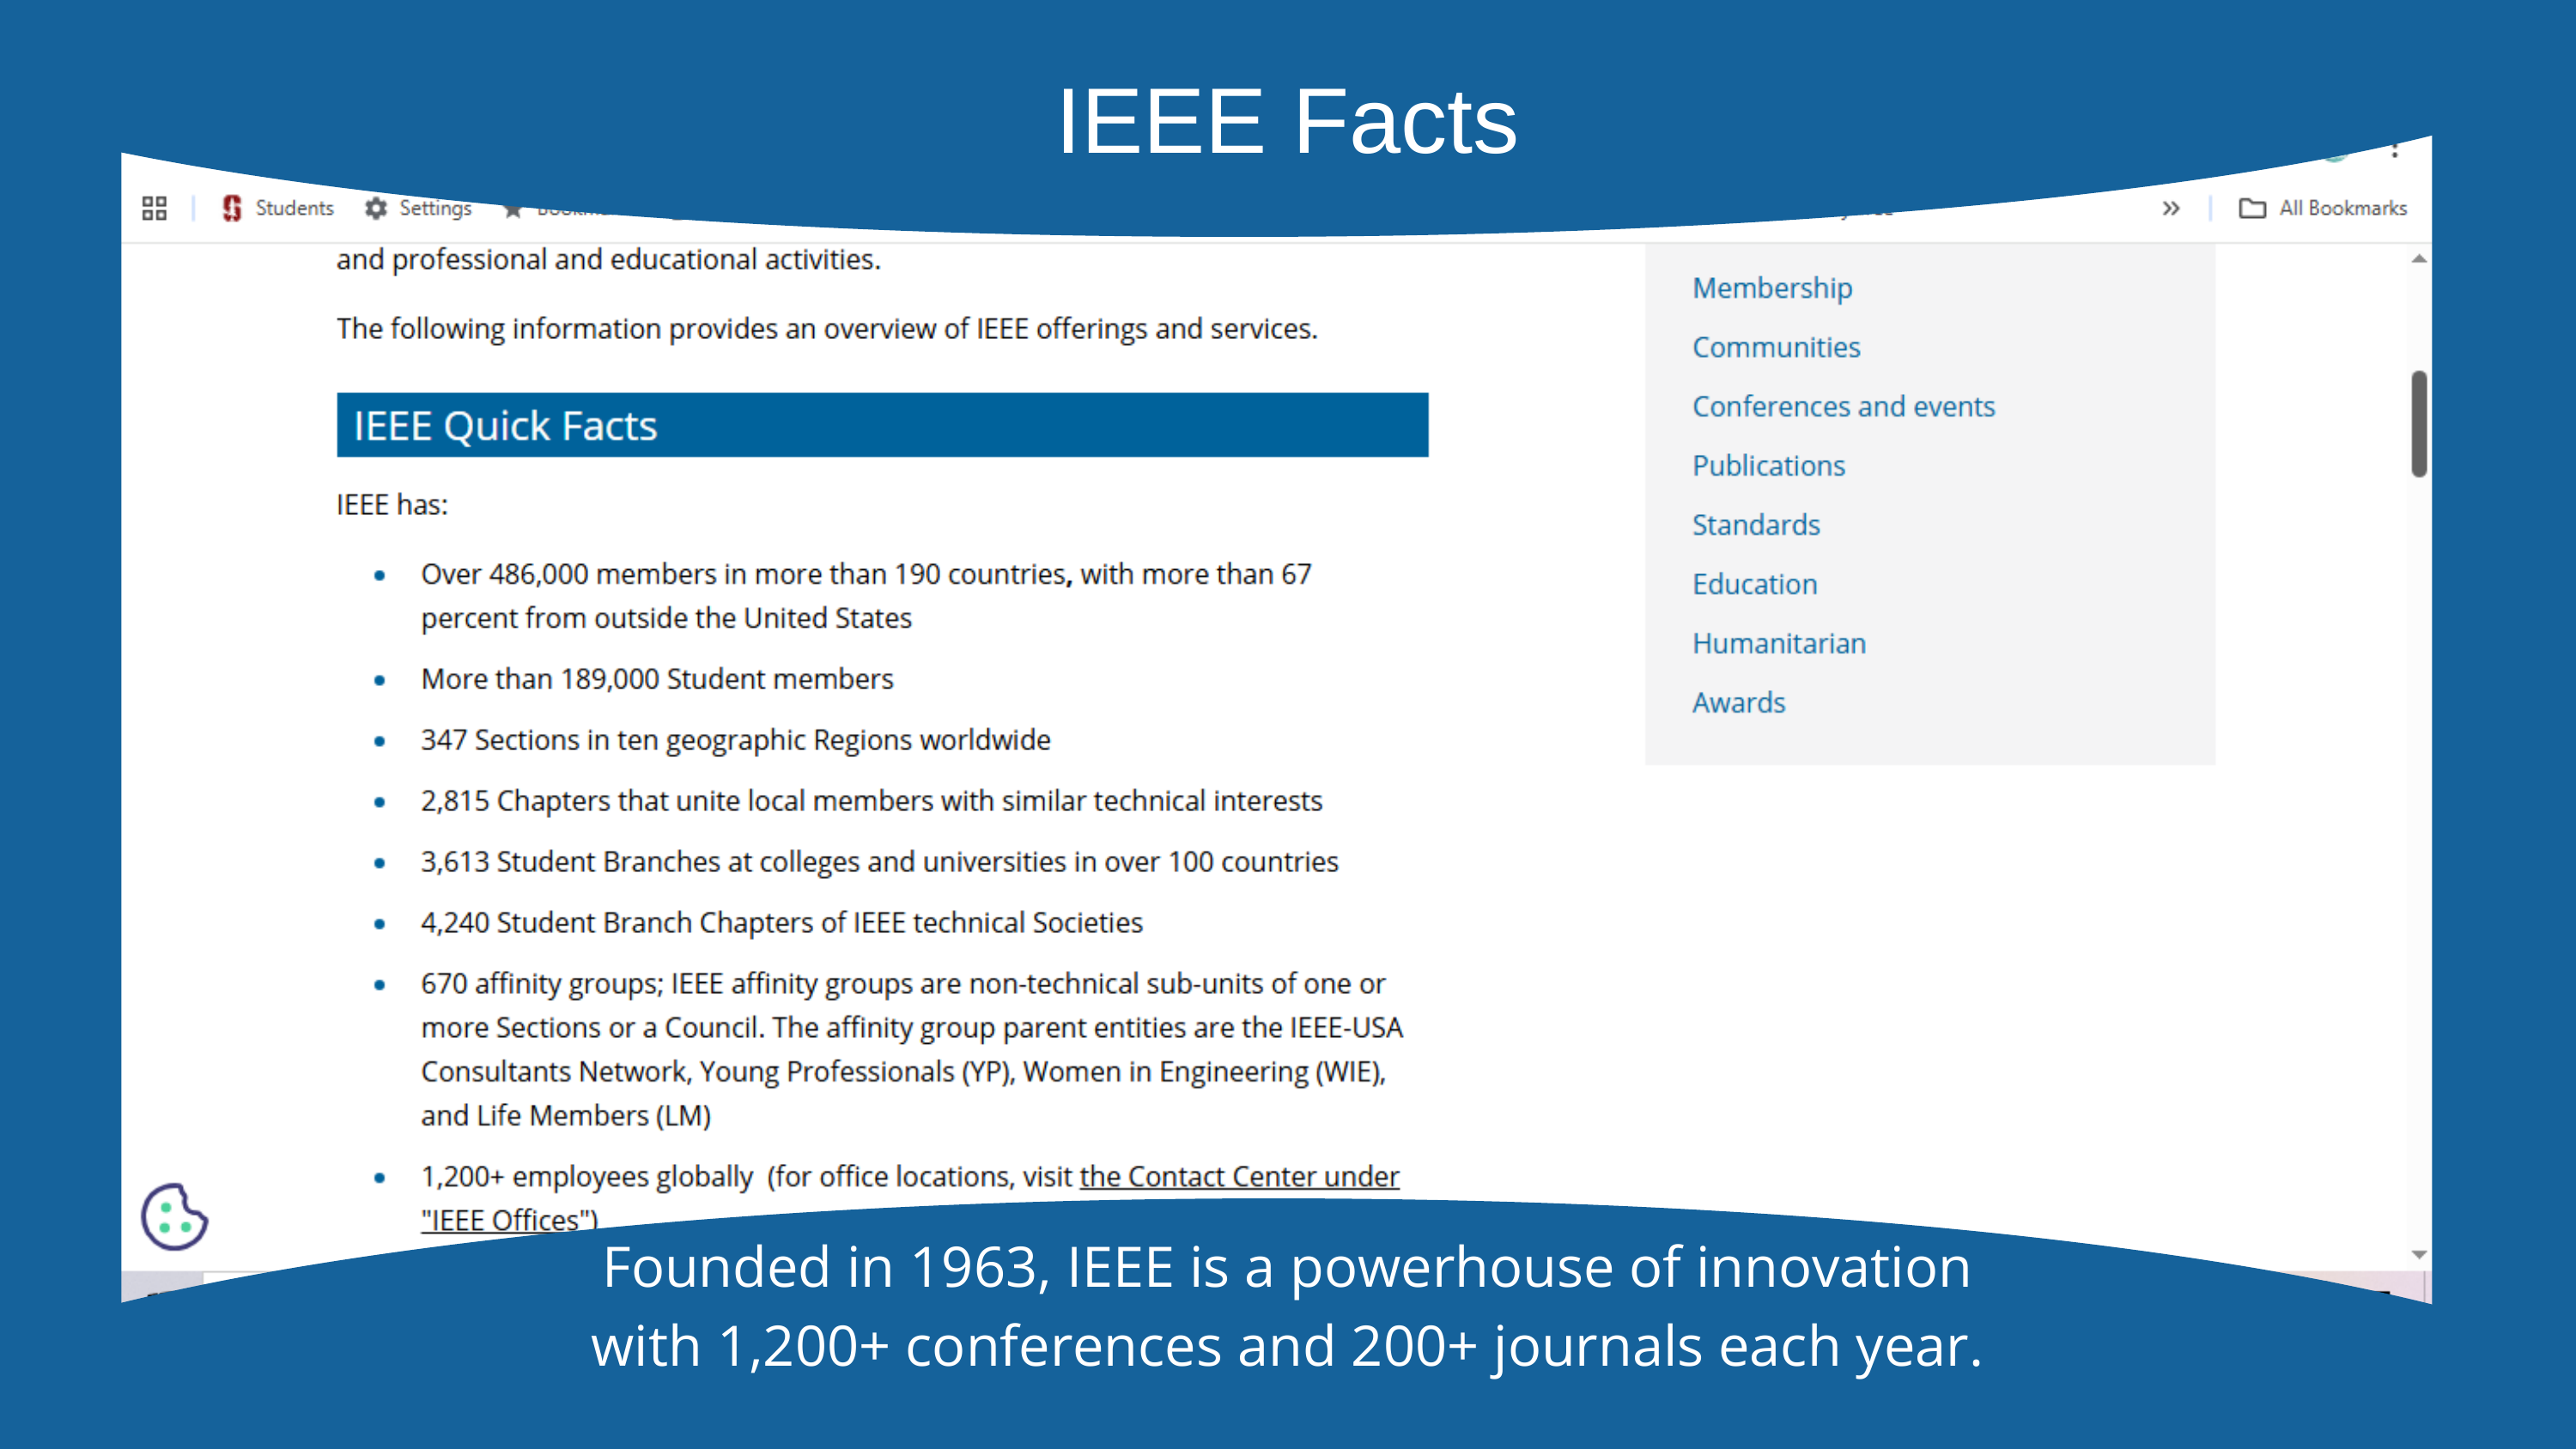

IEEE Facts

Founded in 1963, IEEE is a powerhouse of innovation with 1,200+ conferences and 200+ journals each year.